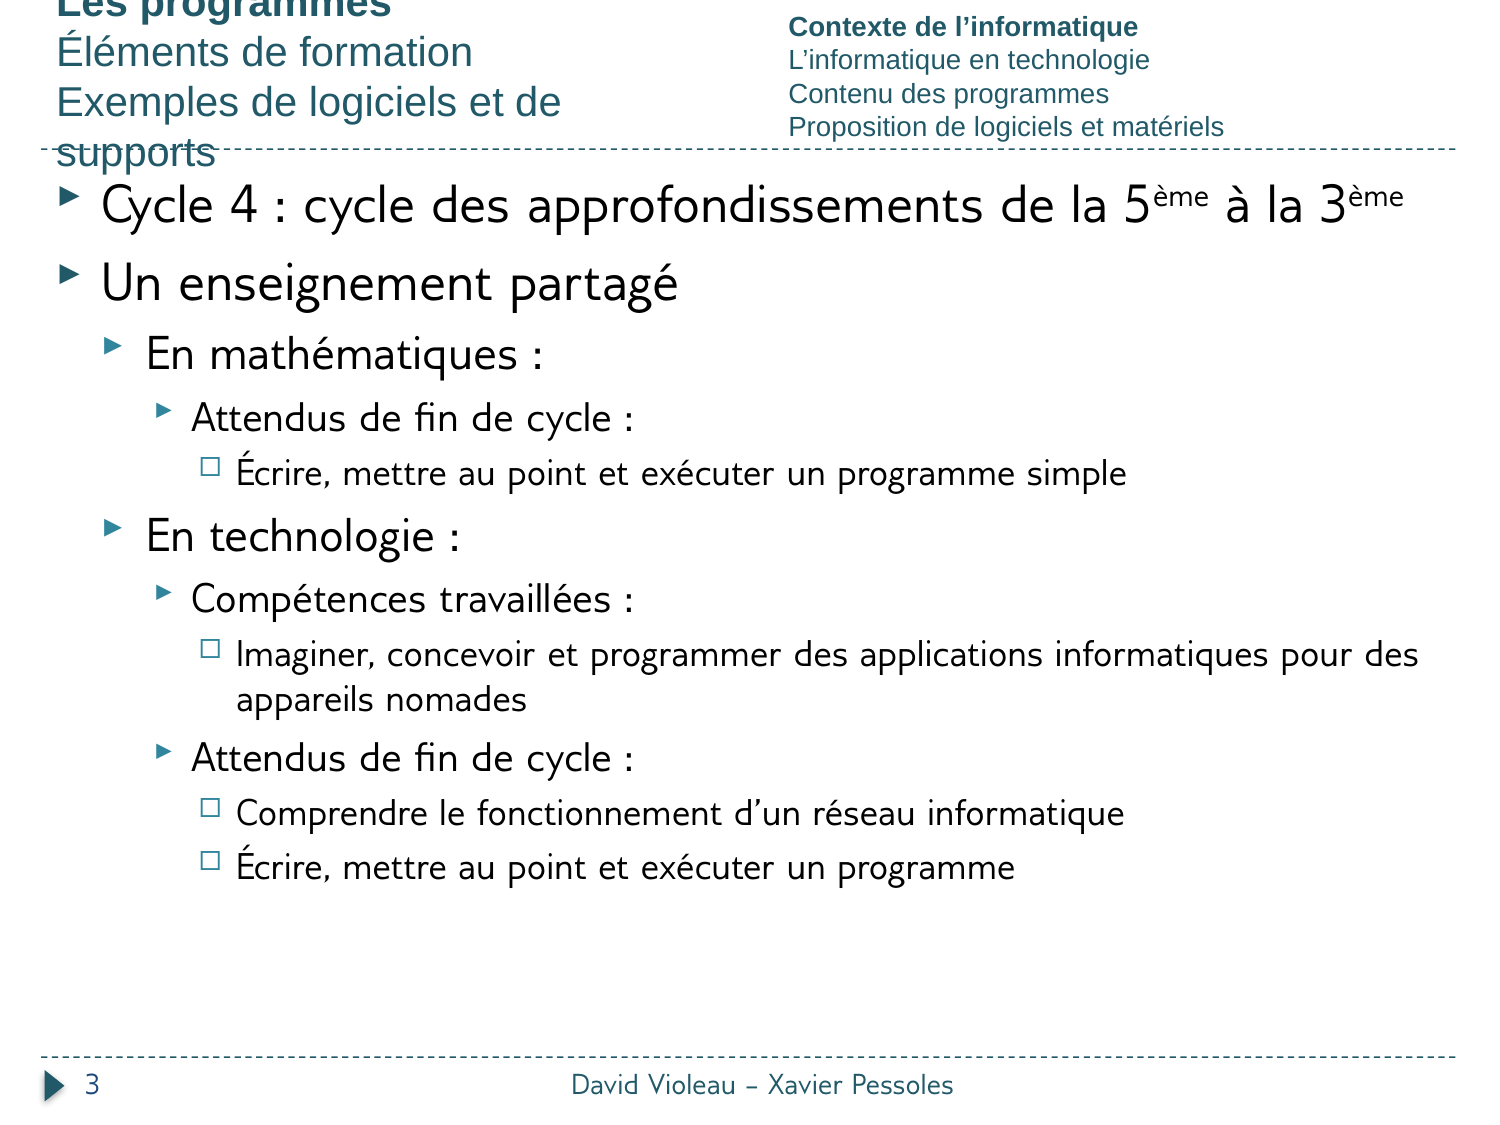

Les programmes
Éléments de formation
Exemples de logiciels et de supports
Contexte de l’informatique
L’informatique en technologie
Contenu des programmes
Proposition de logiciels et matériels
Cycle 4 : cycle des approfondissements de la 5ème à la 3ème
Un enseignement partagé
En mathématiques :
Attendus de fin de cycle :
Écrire, mettre au point et exécuter un programme simple
En technologie :
Compétences travaillées :
Imaginer, concevoir et programmer des applications informatiques pour des appareils nomades
Attendus de fin de cycle :
Comprendre le fonctionnement d’un réseau informatique
Écrire, mettre au point et exécuter un programme
3
David Violeau – Xavier Pessoles